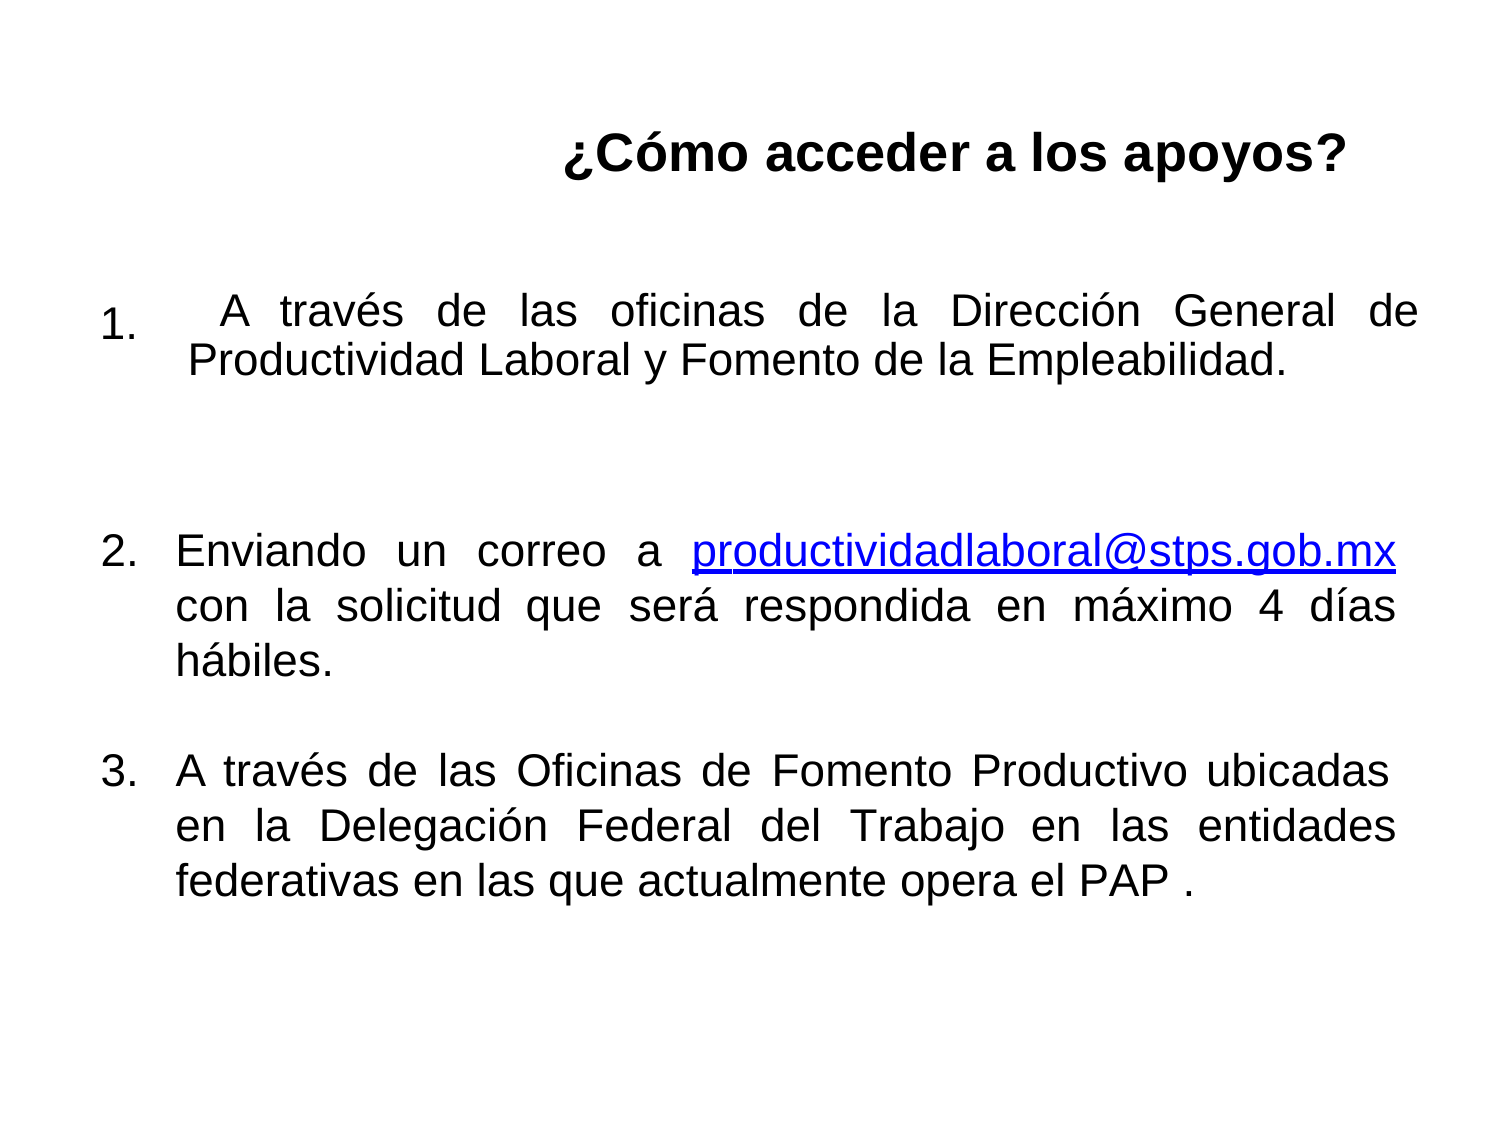

¿Cómo acceder a los apoyos?
 A través de las oficinas de la Dirección General de Productividad Laboral y Fomento de la Empleabilidad.
1.

2.
Enviando
un
correo
a
productividadlaboral@stps.gob.mx
con
la
solicitud	que
será
respondida
en
máximo
4
días
hábiles.
3.
A través de las Oficinas de Fomento Productivo ubicadas
en
la
Delegación
Federal
del
Trabajo	en
las
entidades
federativas en las que actualmente opera el PAP .